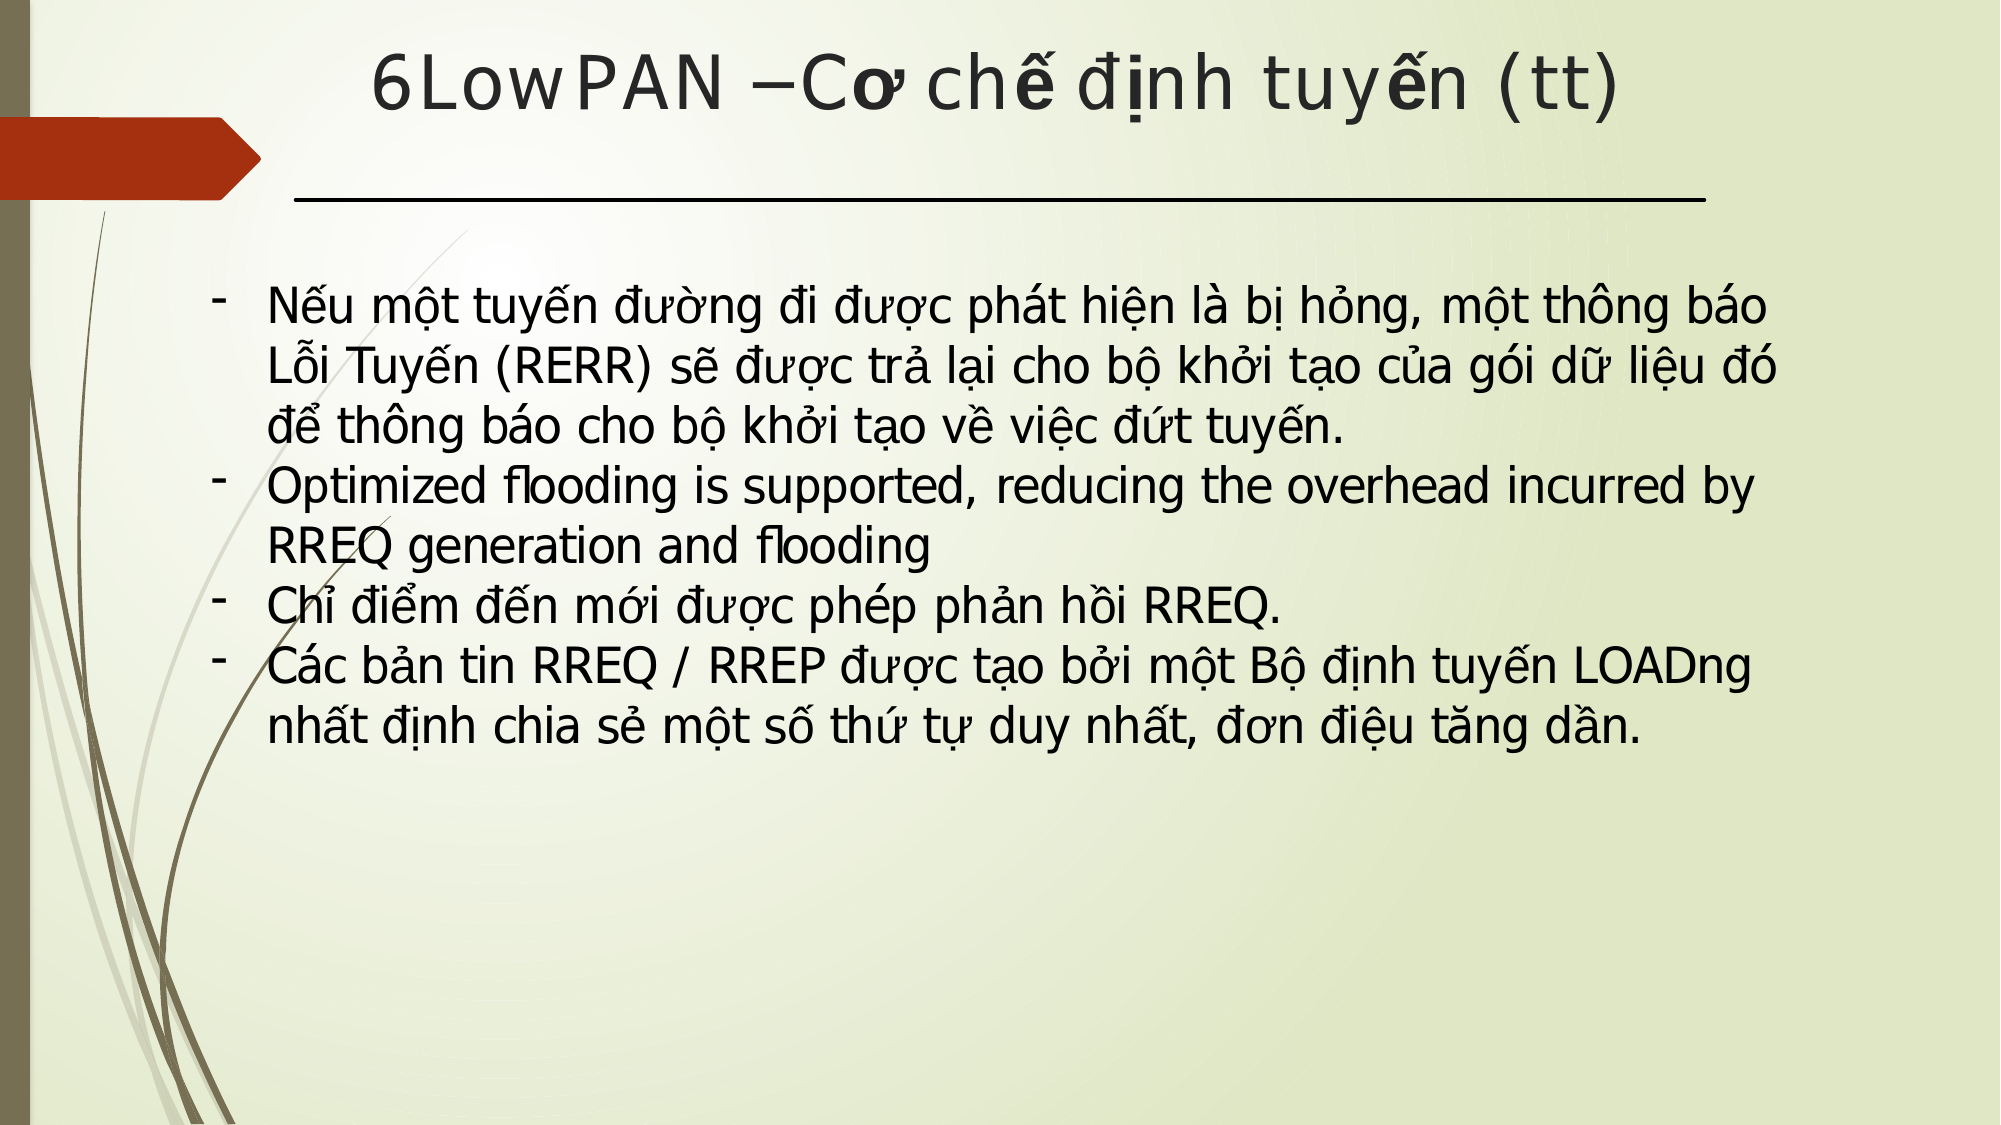

# 6LowPAN –Cơ chế định tuyến (tt)
Nếu một tuyến đường đi được phát hiện là bị hỏng, một thông báo Lỗi Tuyến (RERR) sẽ được trả lại cho bộ khởi tạo của gói dữ liệu đó để thông báo cho bộ khởi tạo về việc đứt tuyến.
Optimized flooding is supported, reducing the overhead incurred by  RREQ generation and flooding
Chỉ điểm đến mới được phép phản hồi RREQ.
Các bản tin RREQ / RREP được tạo bởi một Bộ định tuyến LOADng nhất định chia sẻ một số thứ tự duy nhất, đơn điệu tăng dần.